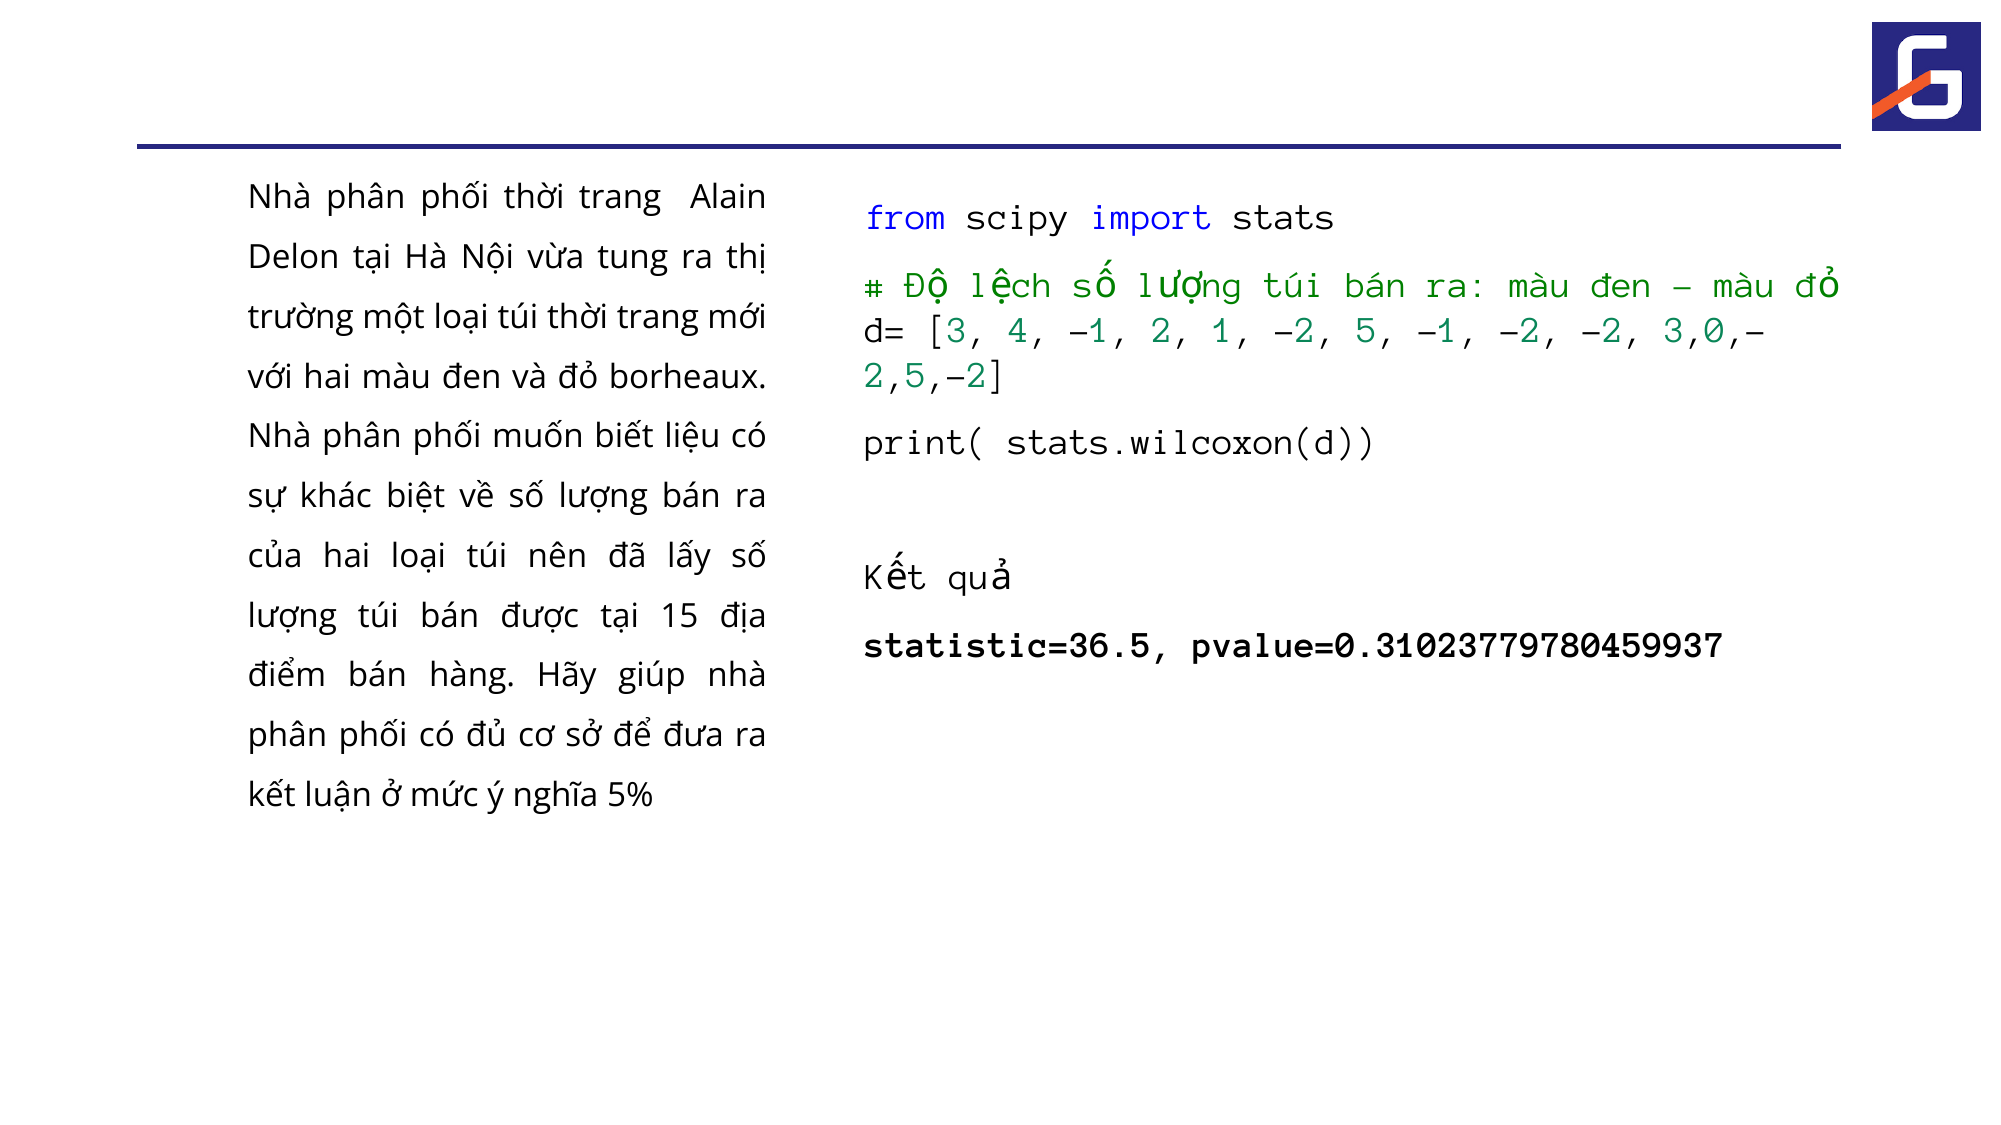

Nhà phân phối thời trang  Alain Delon tại Hà Nội vừa tung ra thị trường một loại túi thời trang mới với hai màu đen và đỏ borheaux. Nhà phân phối muốn biết liệu có sự khác biệt về số lượng bán ra của hai loại túi nên đã lấy số lượng túi bán được tại 15 địa điểm bán hàng. Hãy giúp nhà phân phối có đủ cơ sở để đưa ra kết luận ở mức ý nghĩa 5%

from scipy import stats
# Độ lệch số lượng túi bán ra: màu đen – màu đỏ
d= [3, 4, -1, 2, 1, -2, 5, -1, -2, -2, 3,0,-2,5,-2]
print( stats.wilcoxon(d))

Kết quả
statistic=36.5, pvalue=0.31023779780459937